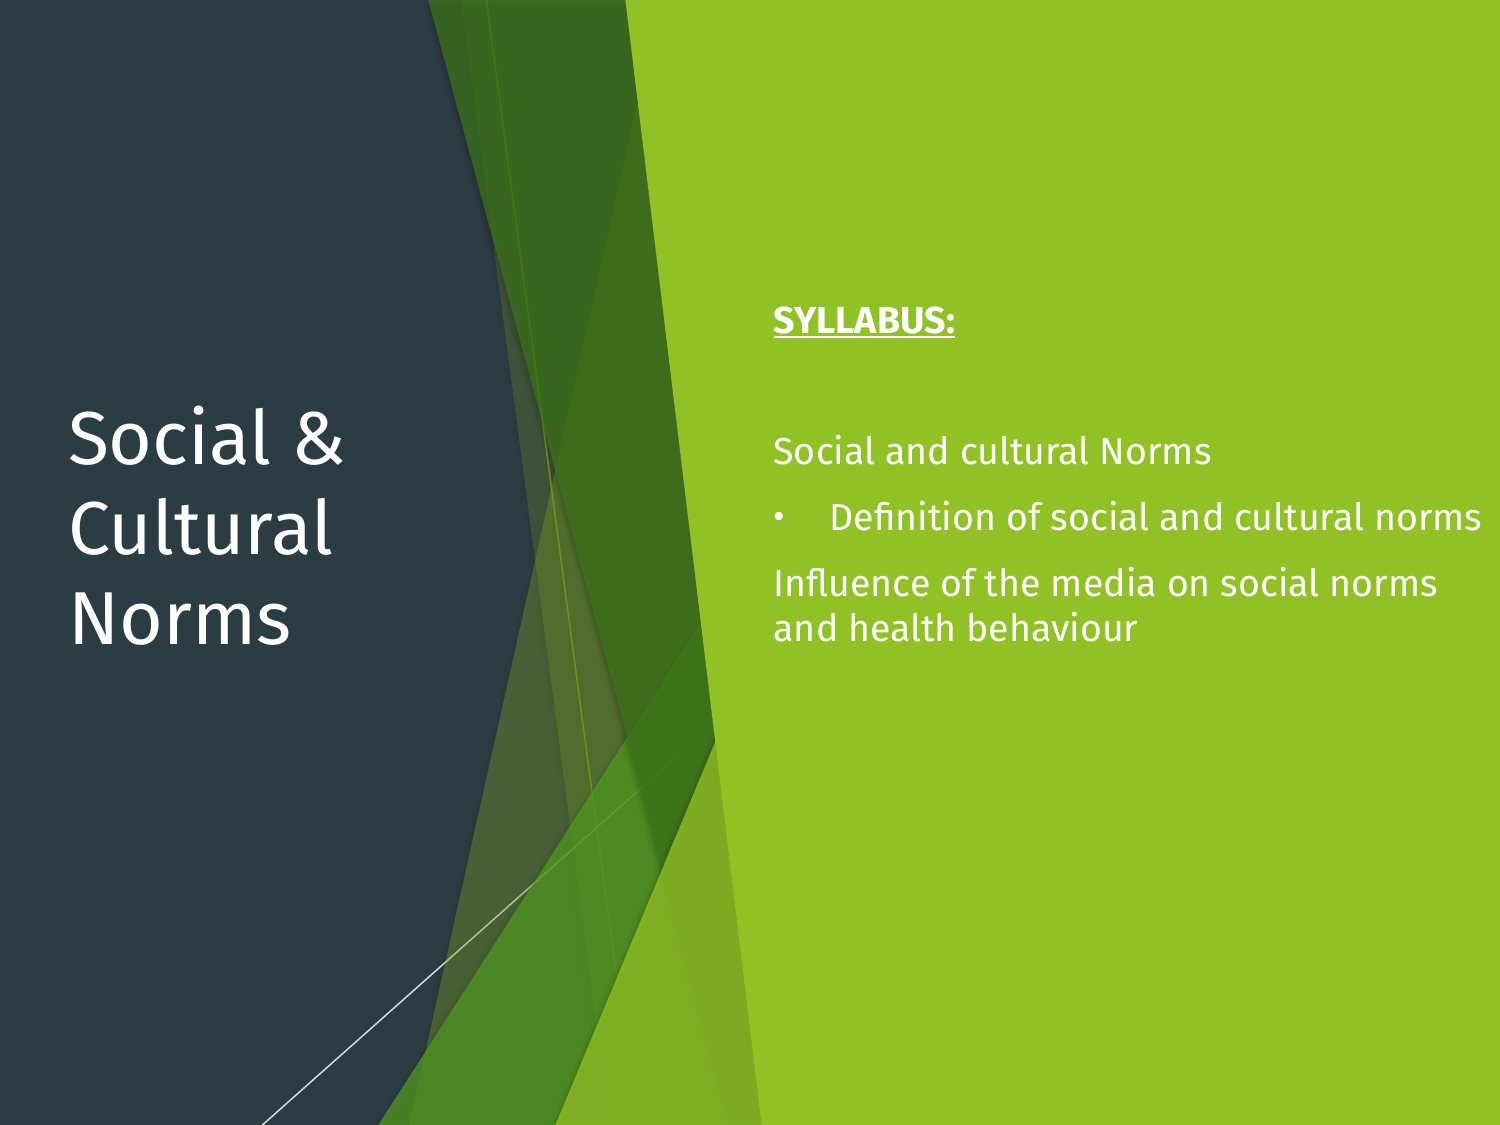

# Social & Cultural Norms

SYLLABUS:

Social and cultural Norms
Definition of social and cultural norms
Influence of the media on social norms and health behaviour